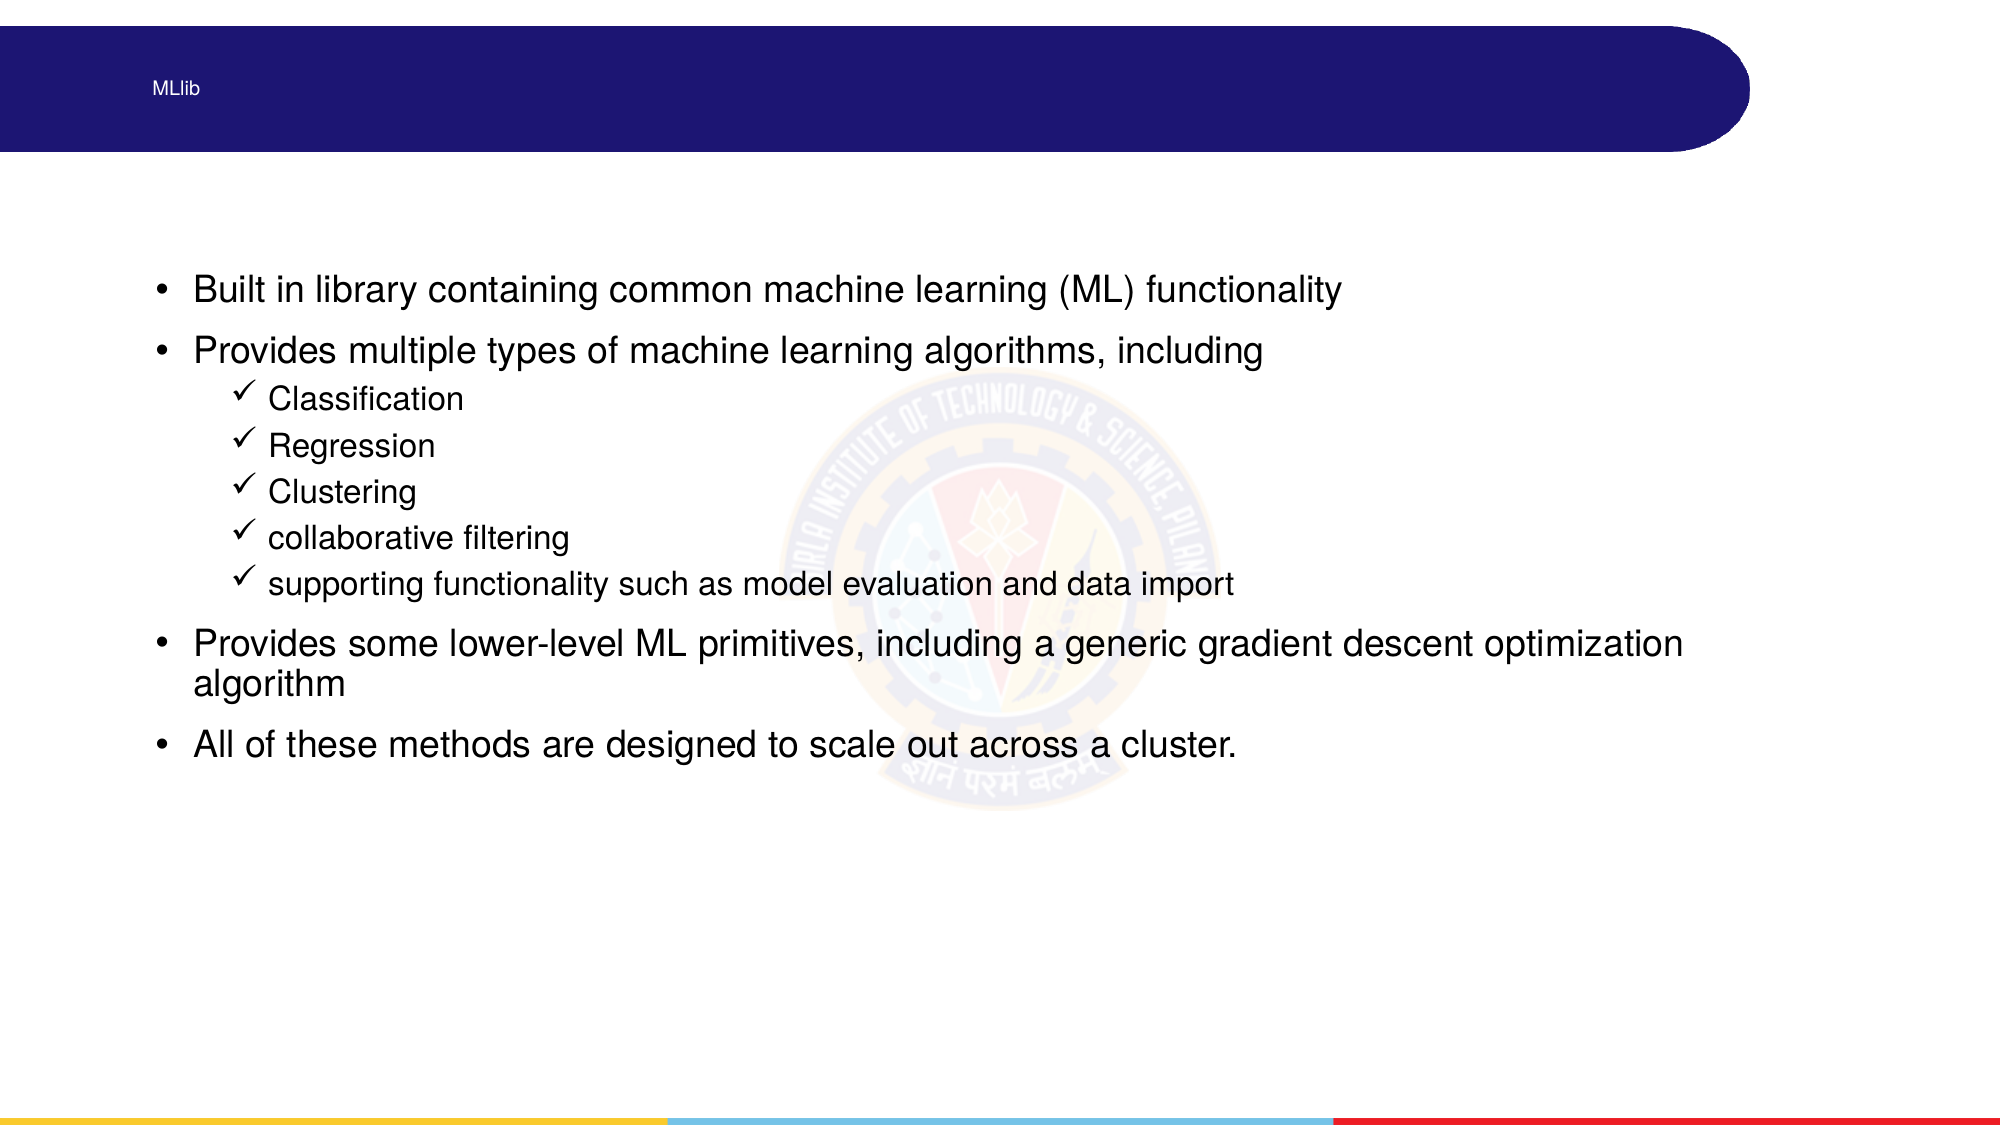

# MLlib

Built in library containing common machine learning (ML) functionality
Provides multiple types of machine learning algorithms, including
Classification
Regression
Clustering
collaborative filtering
supporting functionality such as model evaluation and data import
Provides some lower-level ML primitives, including a generic gradient descent optimization algorithm
All of these methods are designed to scale out across a cluster.